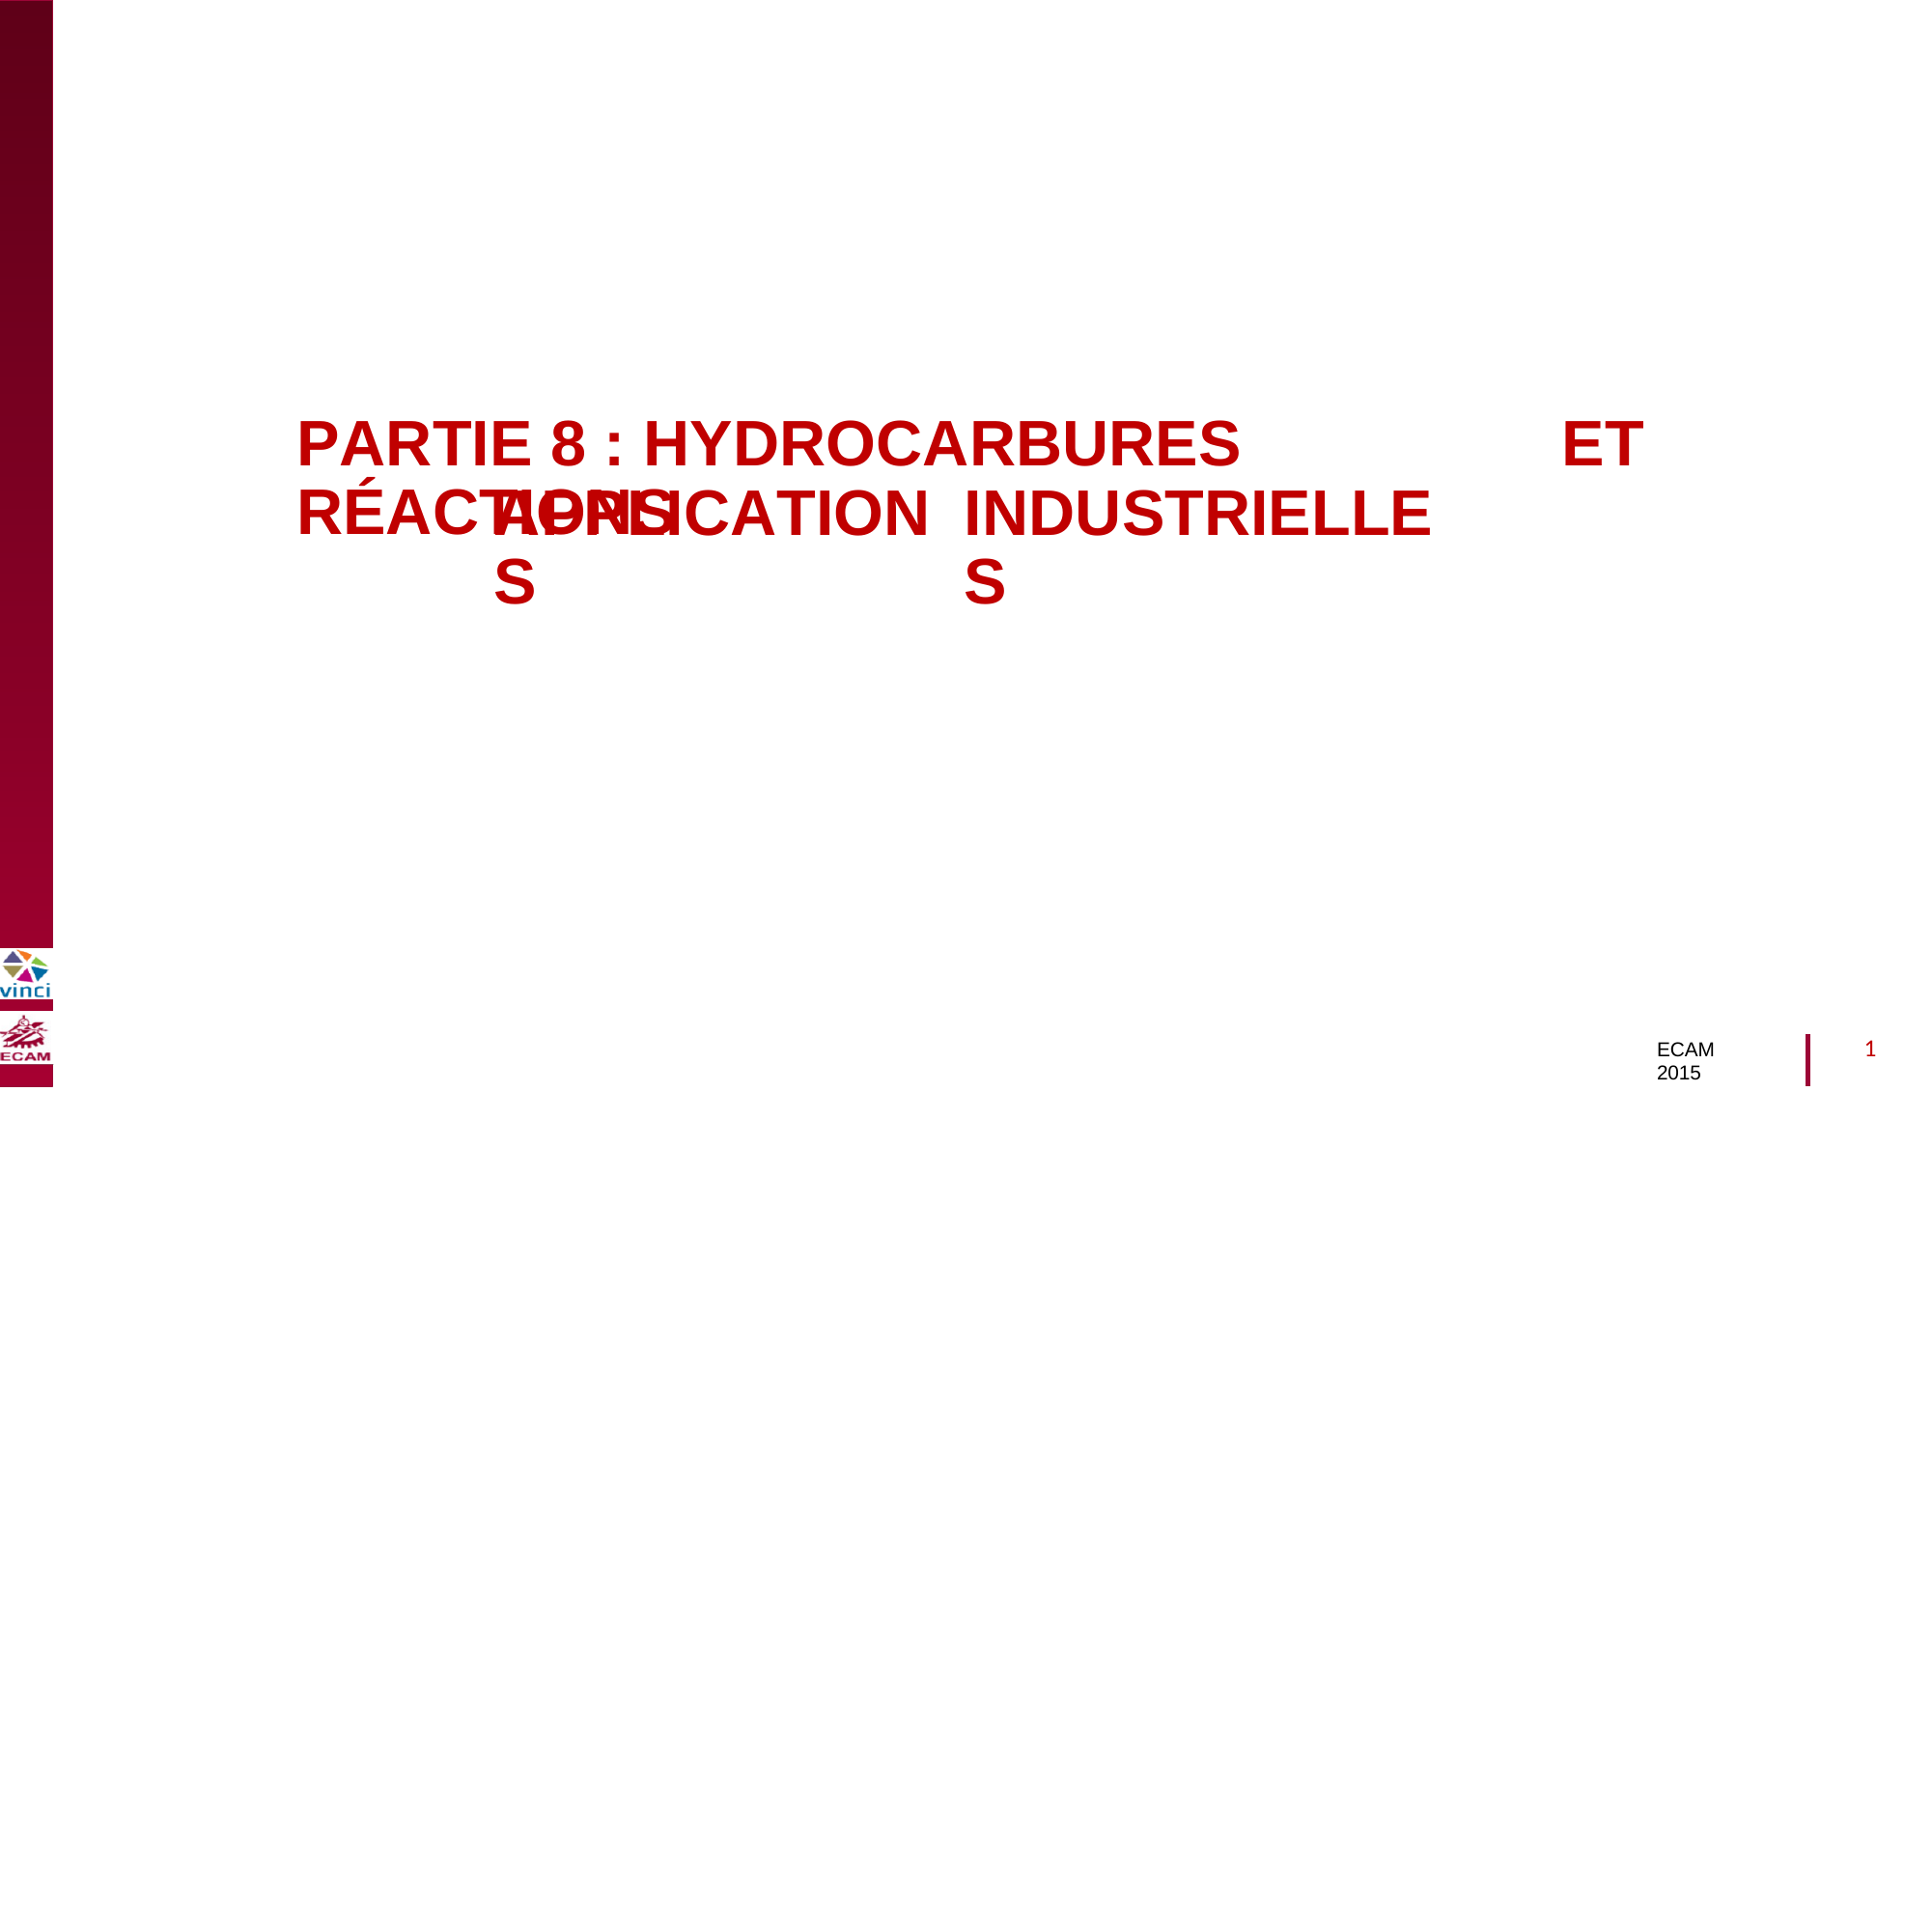

B2040-Chimie du vivant et environnement
PARTIE 8 : HYDROCARBURES RÉACTIONS
ET
APPLICATIONS
INDUSTRIELLES

1
ECAM 2015